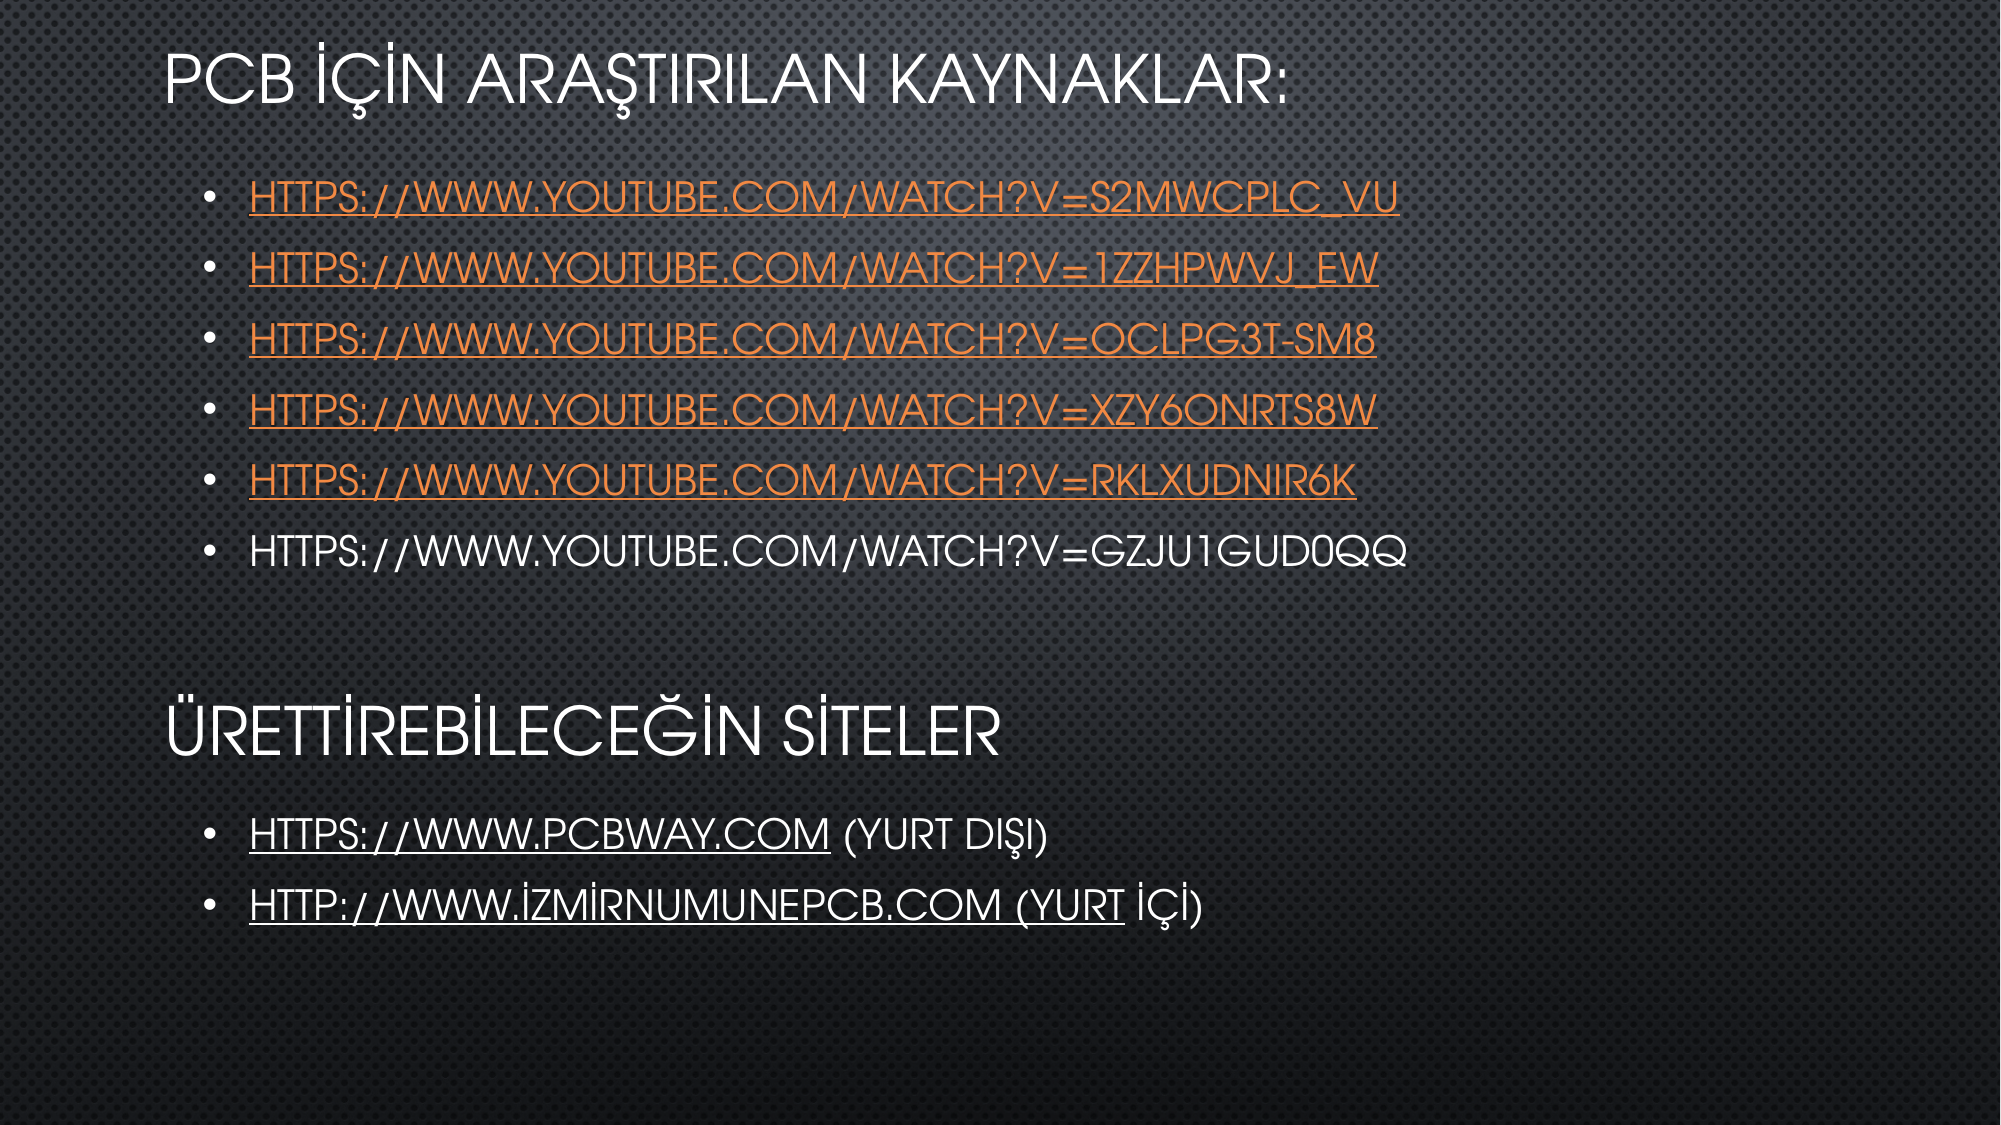

# Pcb için araştırılan kaynaklar:
https://www.youtube.com/watch?v=S2mwCplC_VU
https://www.youtube.com/watch?v=1ZzhPwVj_ew
https://www.youtube.com/watch?v=OCLpG3T-SM8
https://www.youtube.com/watch?v=XZY6OnRts8w
https://www.youtube.com/watch?v=RklXUdNIr6k
https://www.youtube.com/watch?v=gzjU1Gud0QQ
ÜRETTİREBİLECEĞİN SİTELER
https://www.pcbway.com (yurt dışı)
http://www.izmirnumunepcb.com (yurt içi)